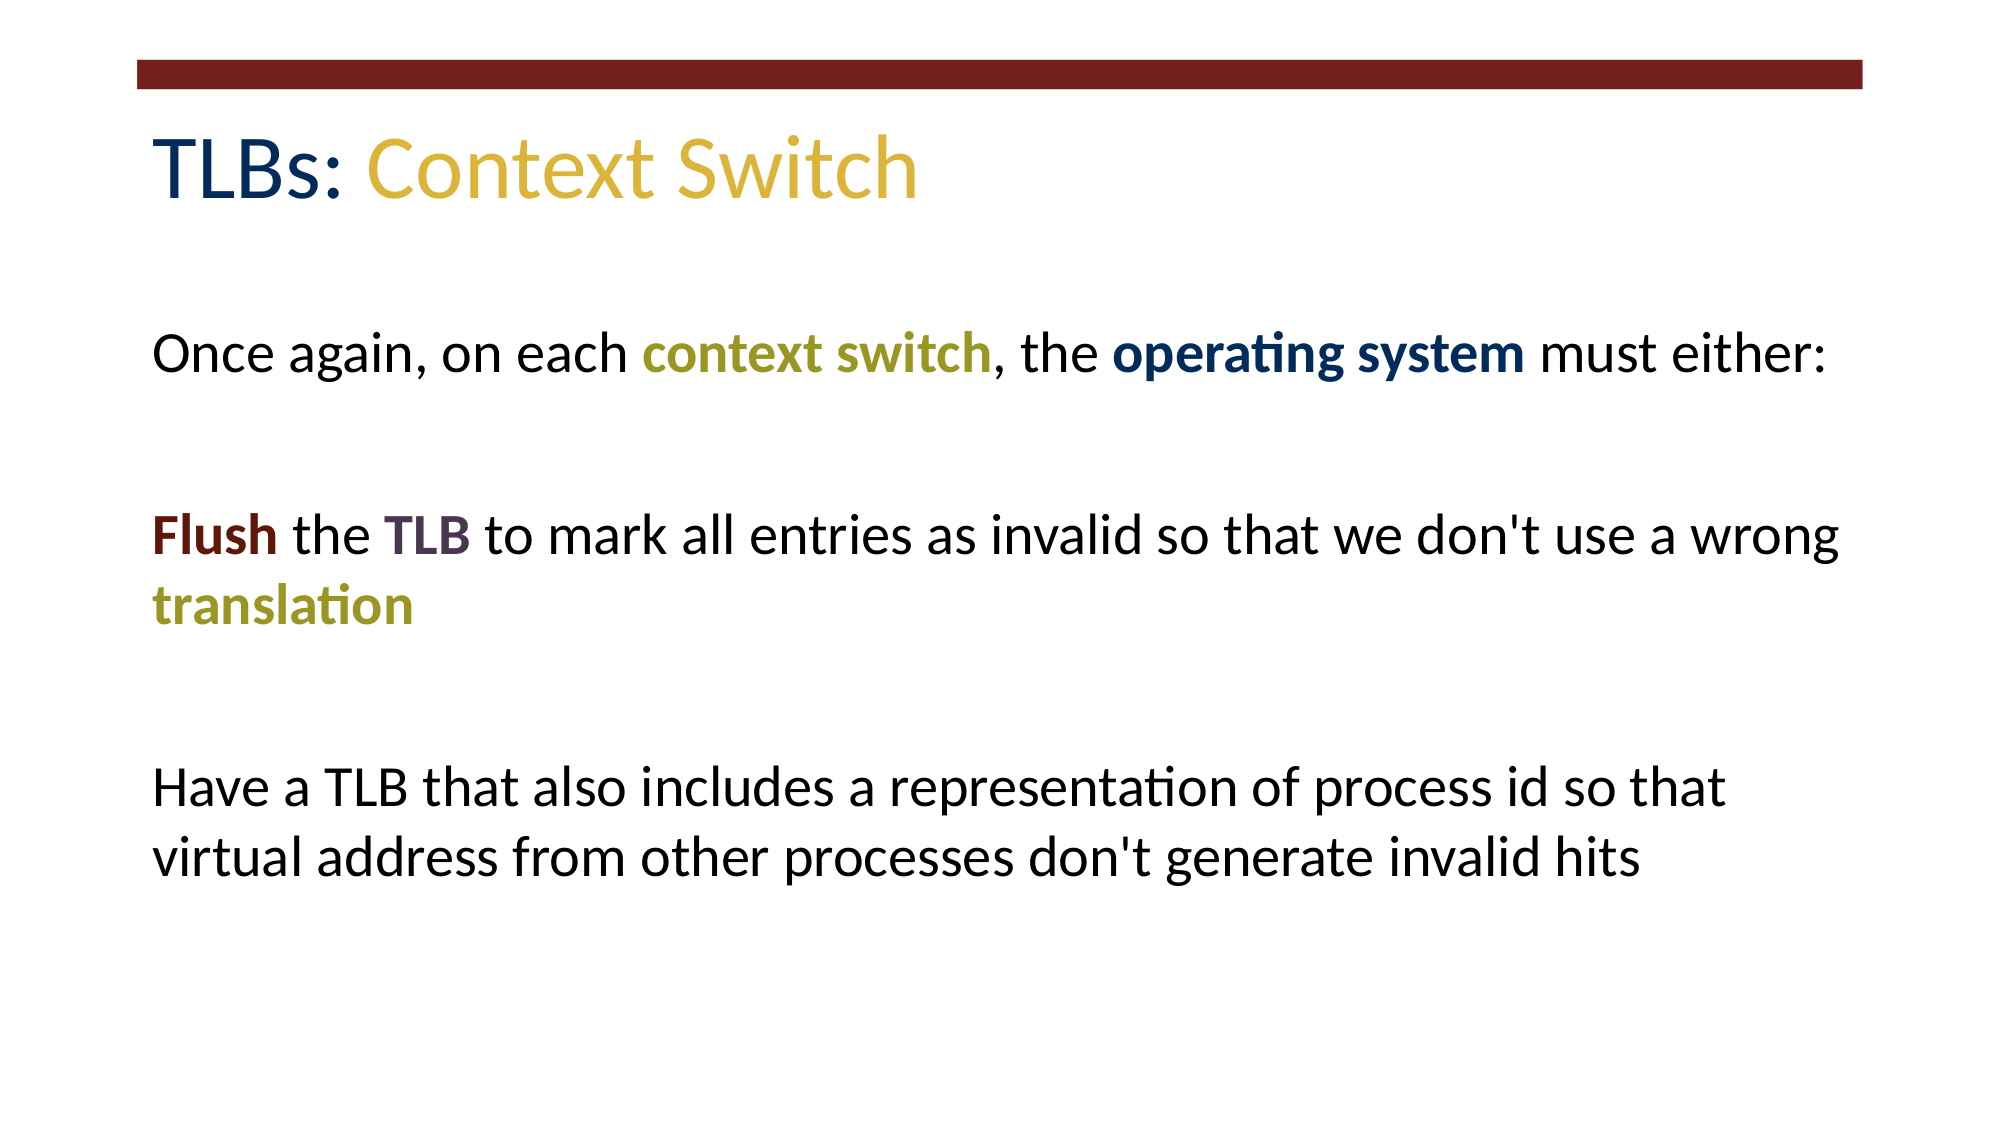

# TLBs: Context Switch
Once again, on each context switch, the operating system must either:

Flush the TLB to mark all entries as invalid so that we don't use a wrong translation

Have a TLB that also includes a representation of process id so that virtual address from other processes don't generate invalid hits